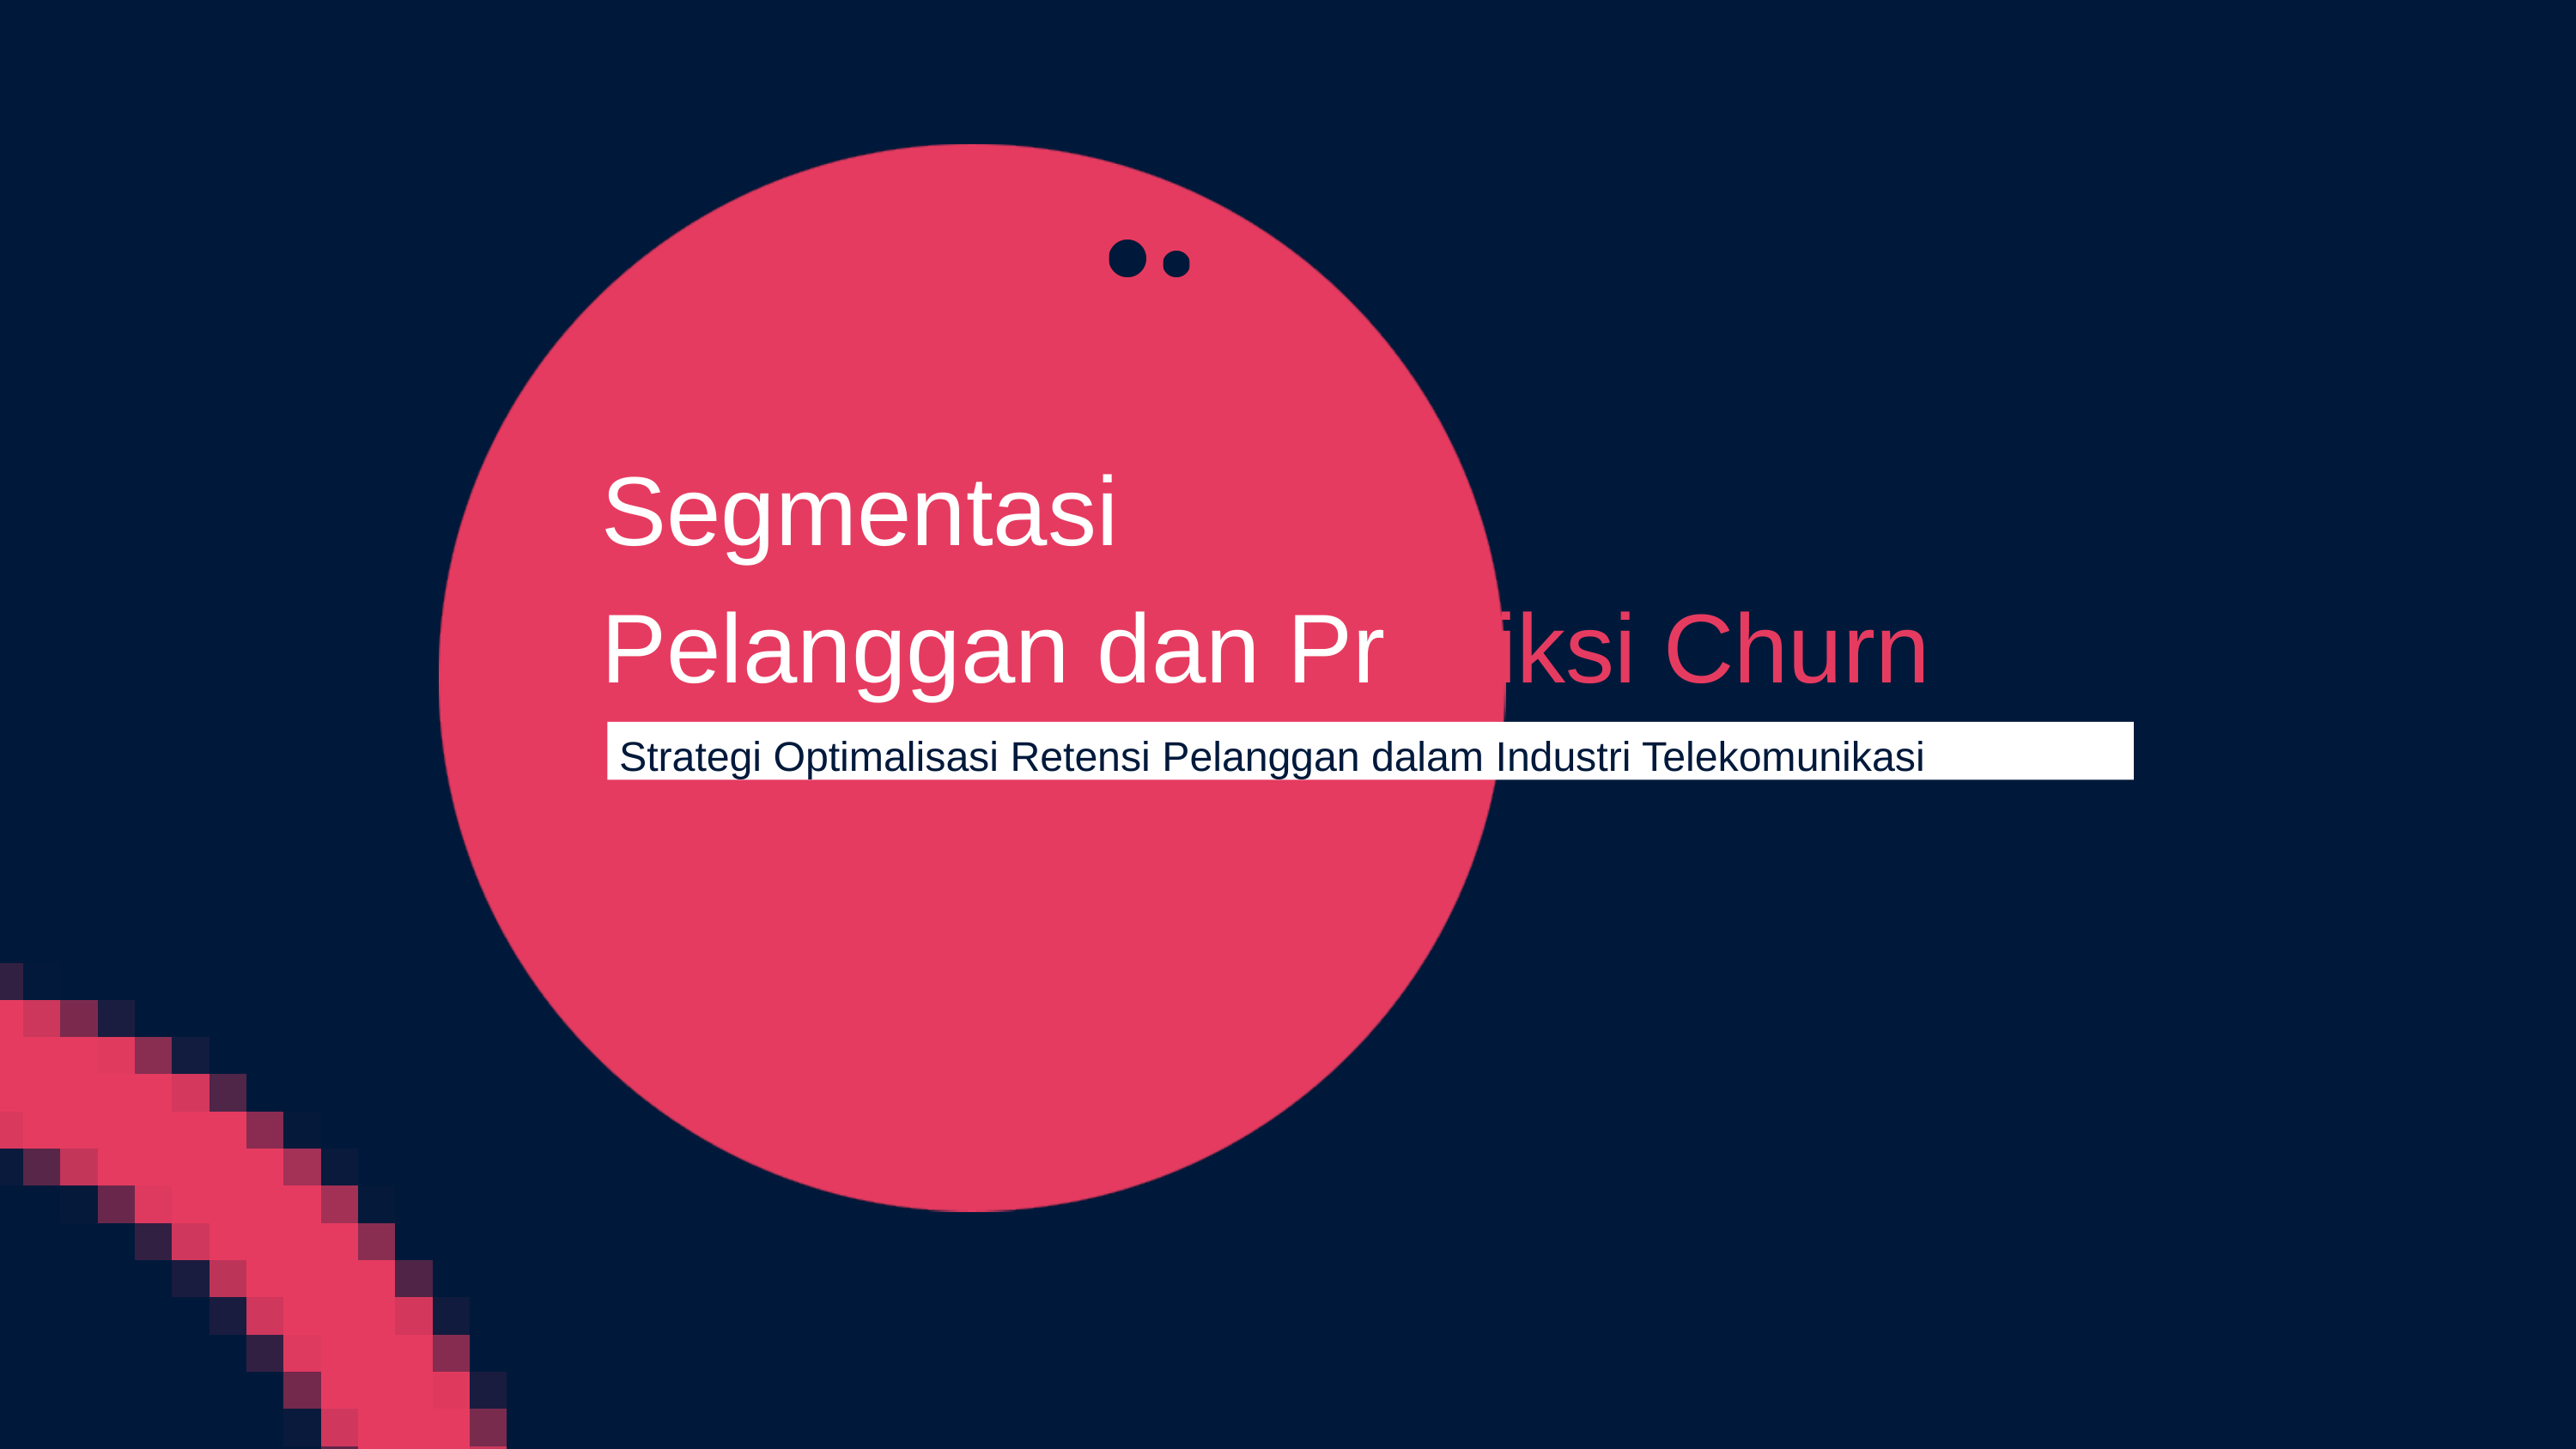

Segmentasi
Pelanggan dan Prediksi Churn
 Strategi Optimalisasi Retensi Pelanggan dalam Industri Telekomunikasi